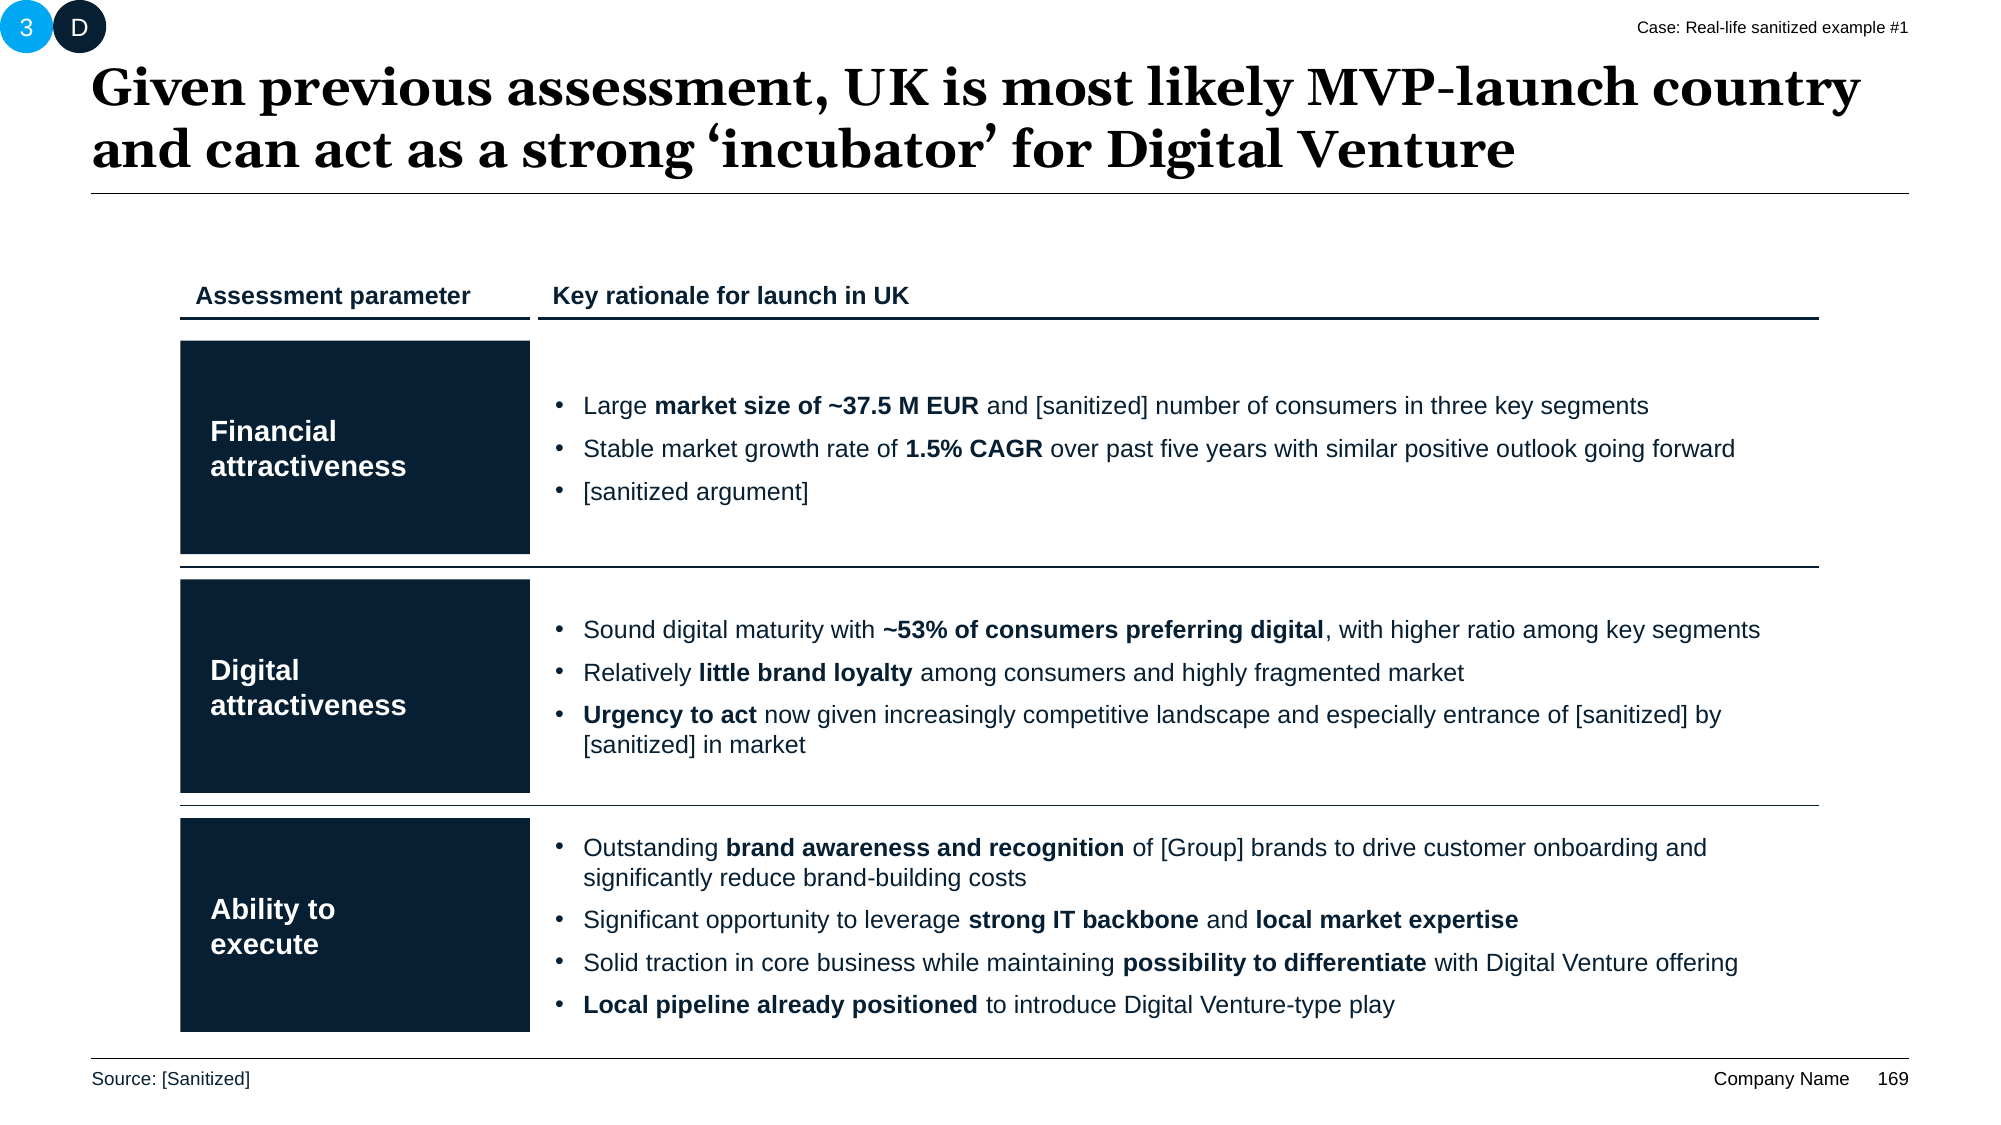

3
D
Case: Real-life sanitized example #1
# Given previous assessment, UK is most likely MVP-launch country and can act as a strong ‘incubator’ for Digital Venture
Assessment parameter
Key rationale for launch in UK
Financial attractiveness
Large market size of ~37.5 M EUR and [sanitized] number of consumers in three key segments
Stable market growth rate of 1.5% CAGR over past five years with similar positive outlook going forward
[sanitized argument]
Digital attractiveness
Sound digital maturity with ~53% of consumers preferring digital, with higher ratio among key segments
Relatively little brand loyalty among consumers and highly fragmented market
Urgency to act now given increasingly competitive landscape and especially entrance of [sanitized] by [sanitized] in market
Ability to
execute
Outstanding brand awareness and recognition of [Group] brands to drive customer onboarding and significantly reduce brand-building costs
Significant opportunity to leverage strong IT backbone and local market expertise
Solid traction in core business while maintaining possibility to differentiate with Digital Venture offering
Local pipeline already positioned to introduce Digital Venture-type play
Source: [Sanitized]